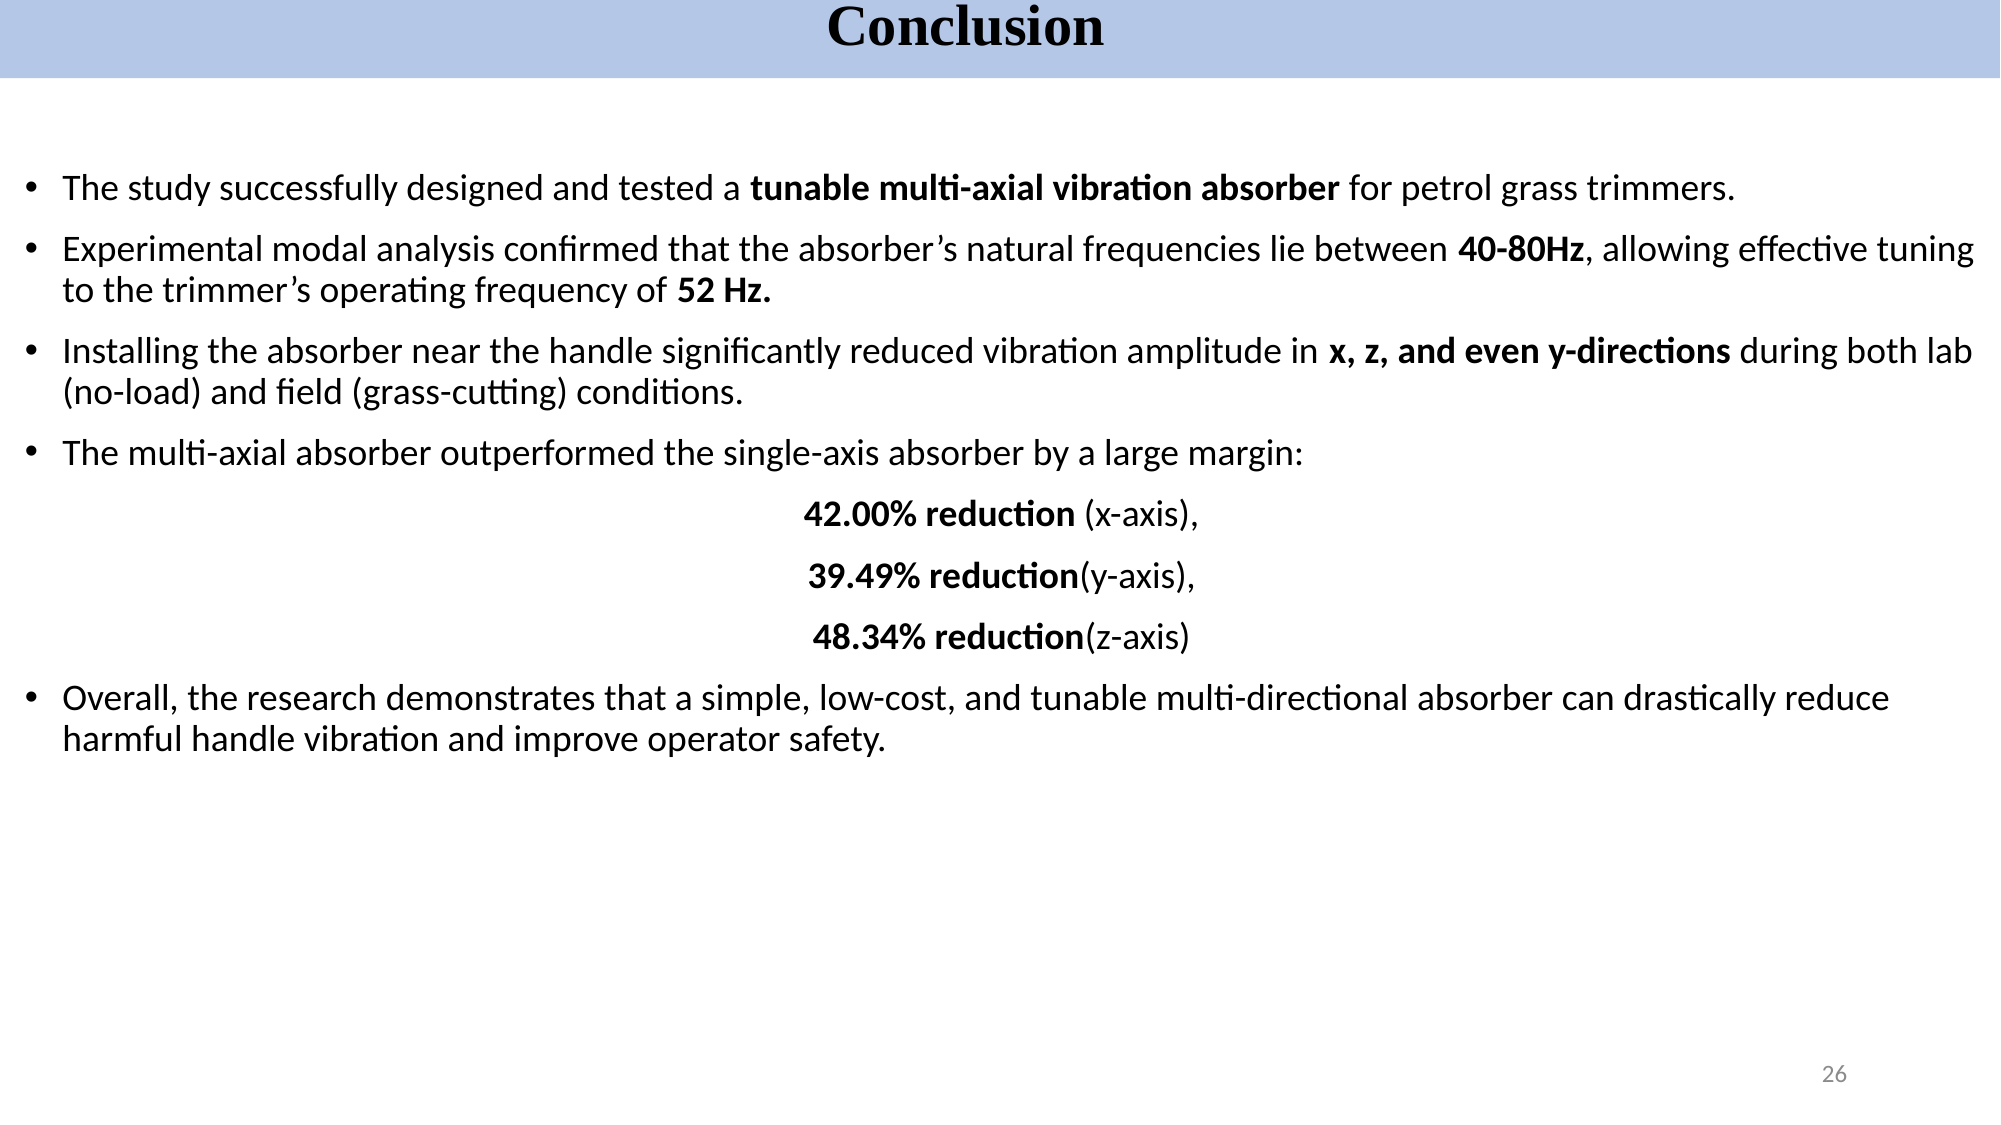

Conclusion

The study successfully designed and tested a tunable multi-axial vibration absorber for petrol grass trimmers.
Experimental modal analysis confirmed that the absorber’s natural frequencies lie between 40-80Hz, allowing effective tuning to the trimmer’s operating frequency of 52 Hz.
Installing the absorber near the handle significantly reduced vibration amplitude in x, z, and even y-directions during both lab (no-load) and field (grass-cutting) conditions.
The multi-axial absorber outperformed the single-axis absorber by a large margin:
42.00% reduction (x-axis),
39.49% reduction(y-axis),
48.34% reduction(z-axis)
Overall, the research demonstrates that a simple, low-cost, and tunable multi-directional absorber can drastically reduce harmful handle vibration and improve operator safety.

26